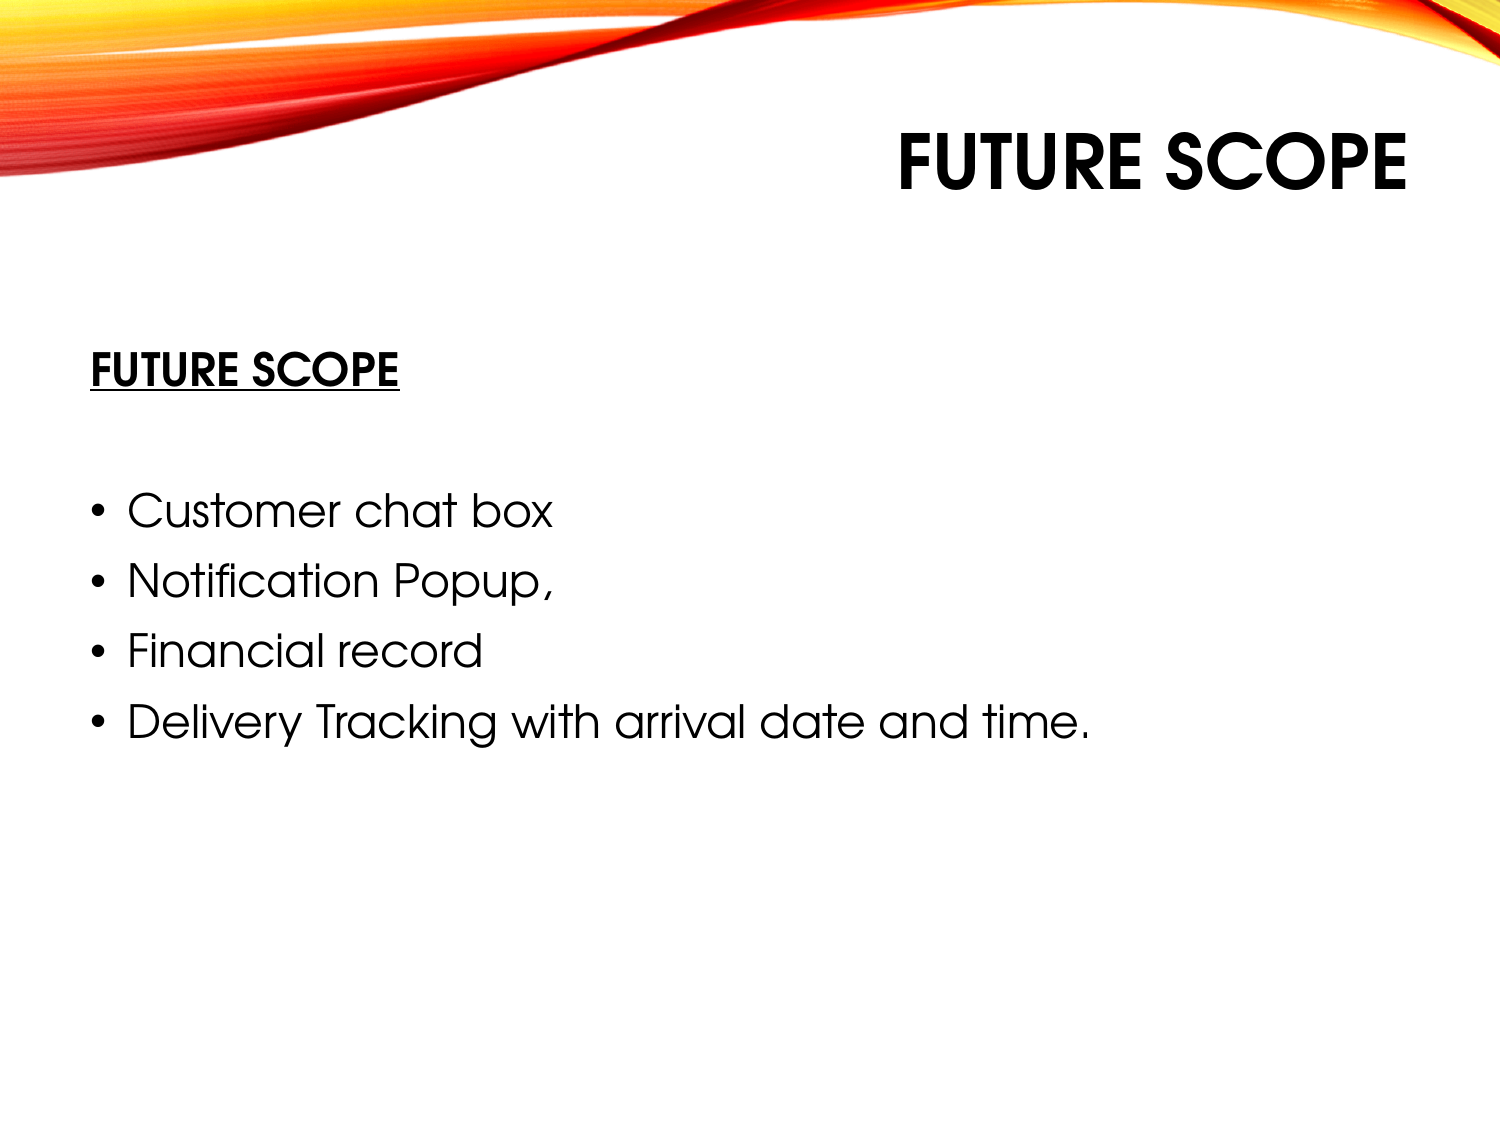

# FUTURE SCOPE

FUTURE SCOPE

Customer chat box
Notification Popup,
Financial record
Delivery Tracking with arrival date and time.